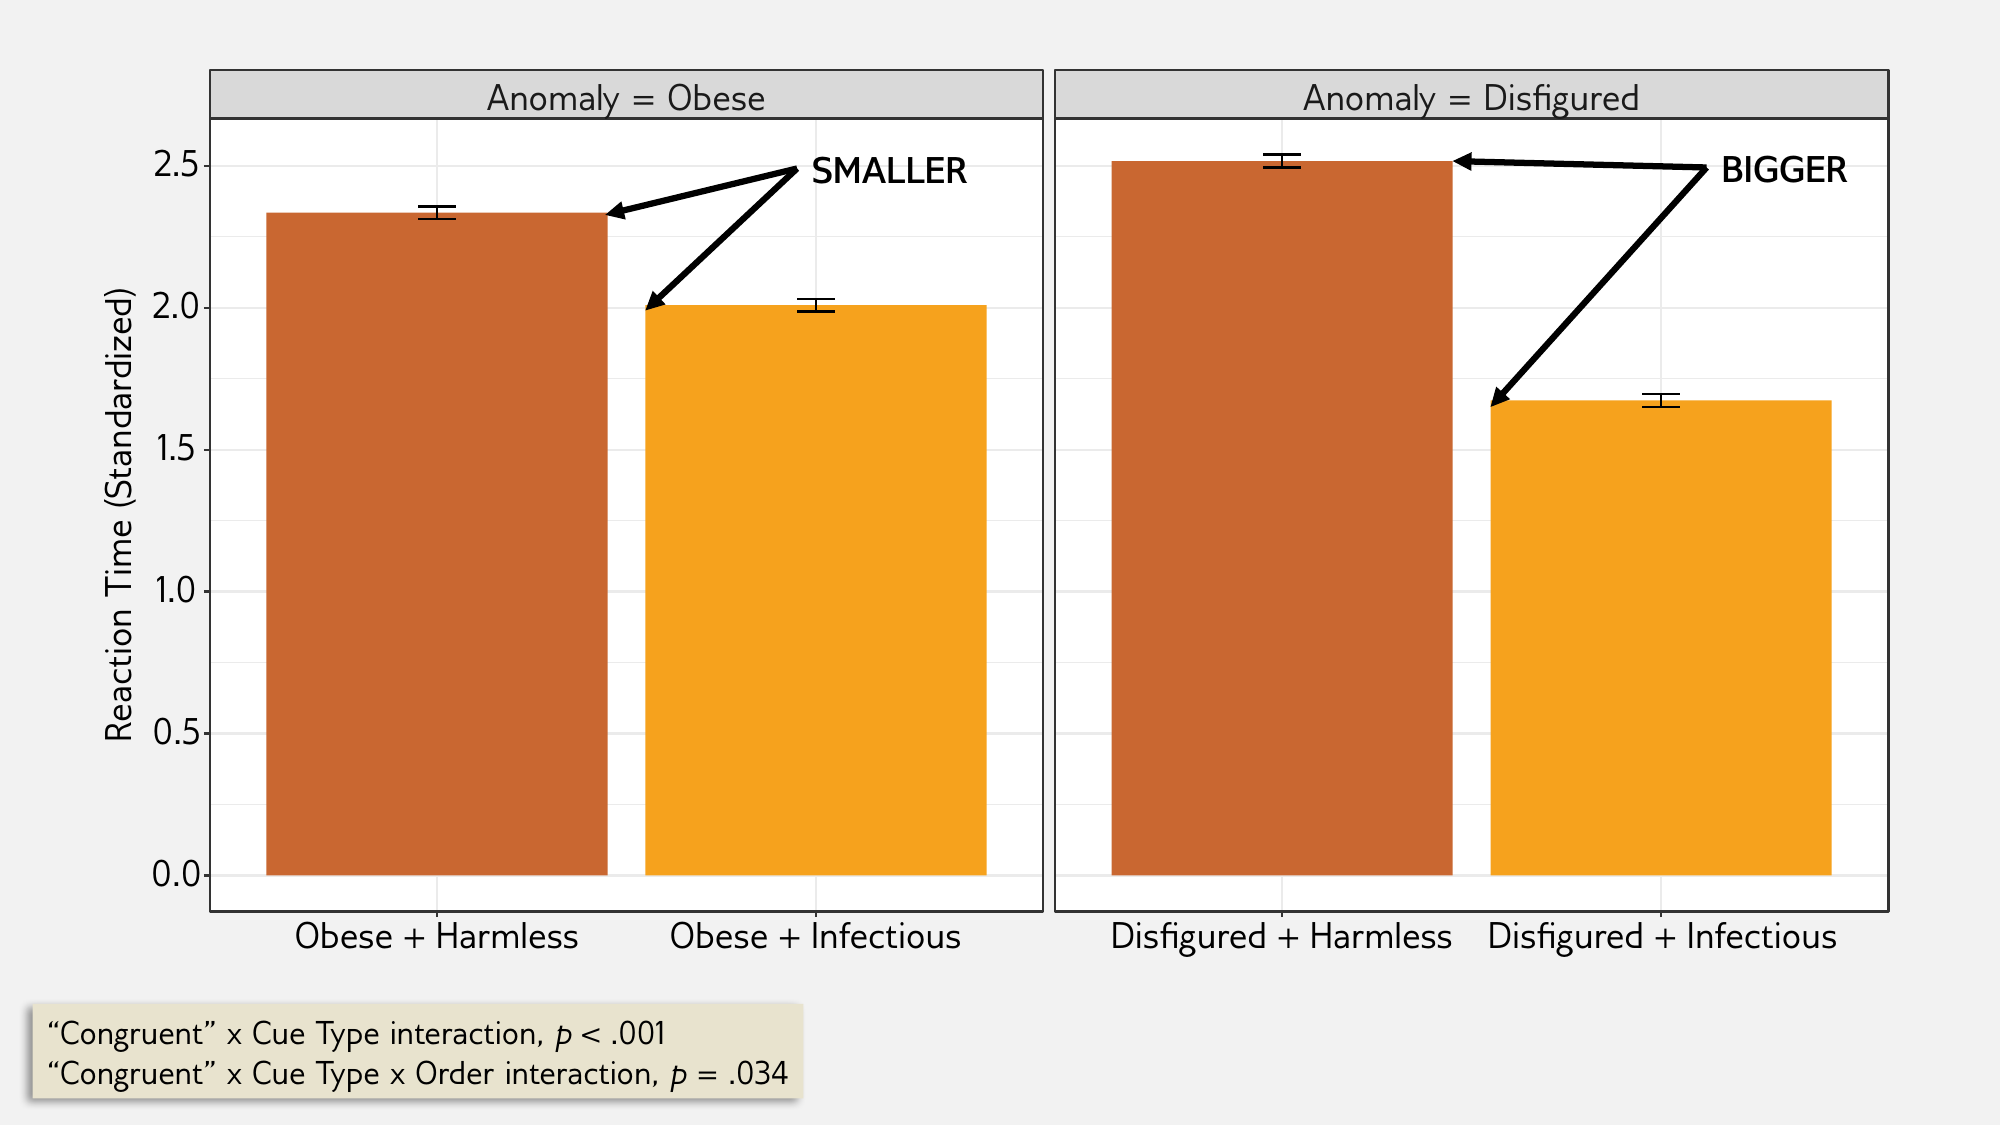

Anomaly = Obese
Anomaly = Disfigured

BIGGER
SMALLER
2.5

2.0

1.5

Reaction Time (Standardized)

1.0

0.5

0.0

Disfigured + Infectious
Obese + Infectious
Disfigured + Harmless
Obese + Harmless
“Congruent” x Cue Type interaction, p < .001
“Congruent” x Cue Type x Order interaction, p = .034